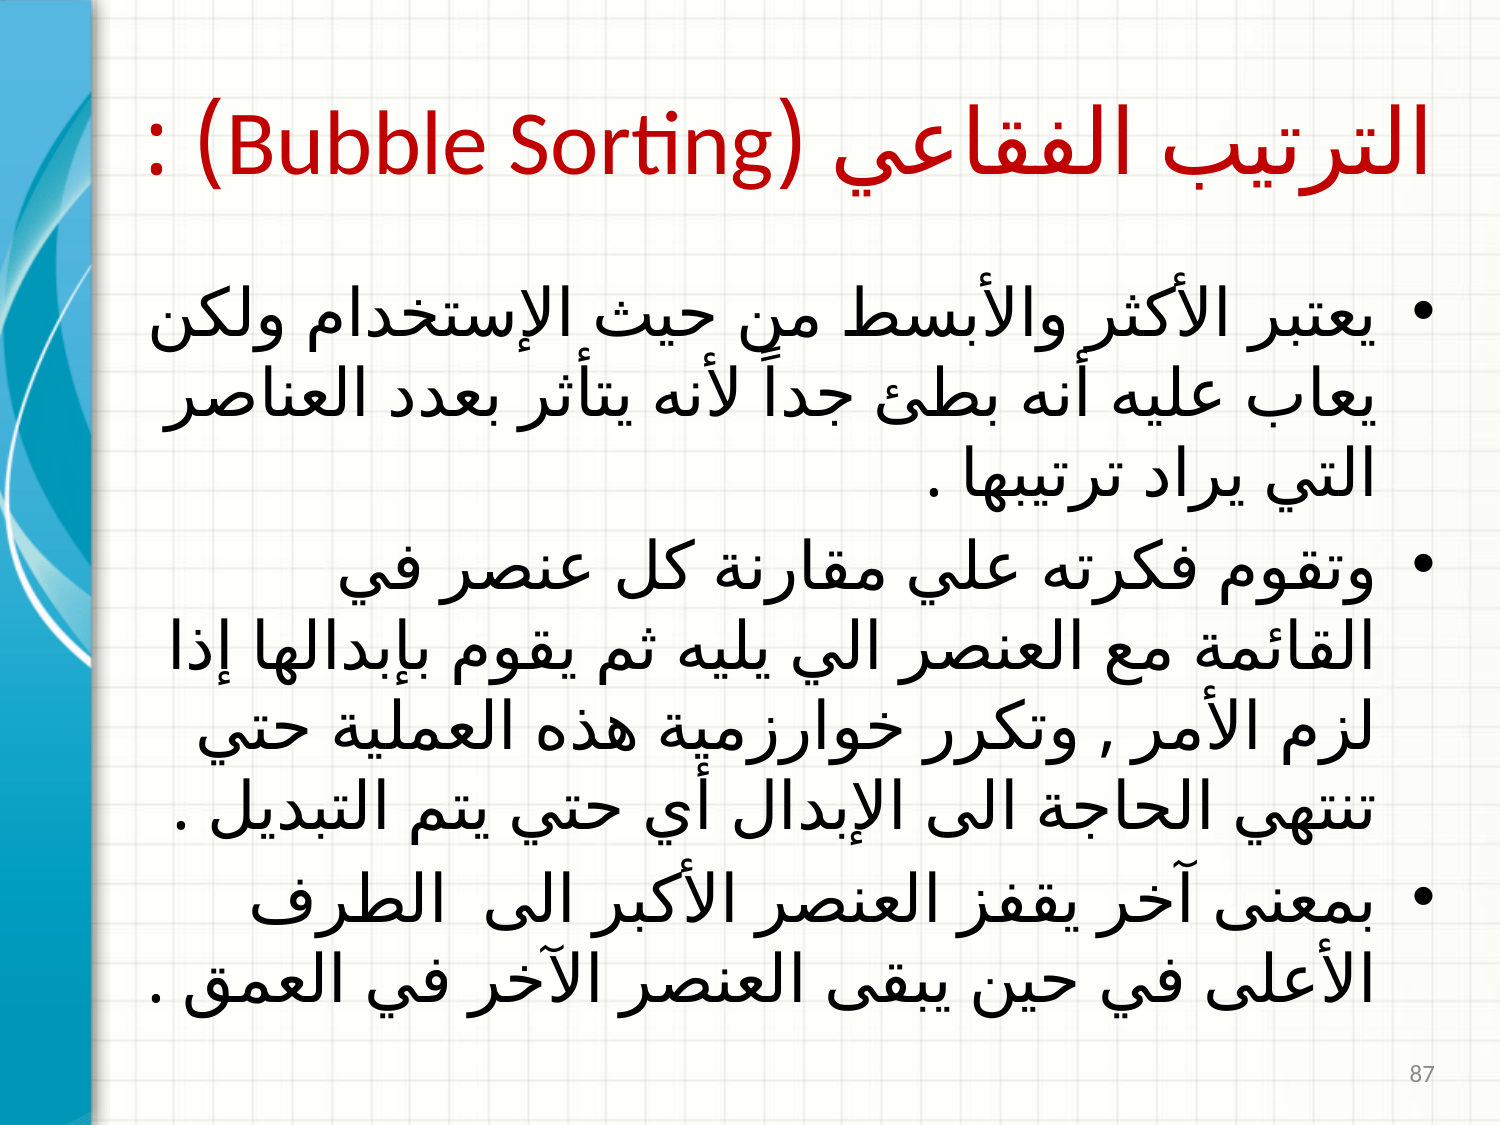

# الترتيب الفقاعي (Bubble Sorting) :
يعتبر الأكثر والأبسط من حيث الإستخدام ولكن يعاب عليه أنه بطئ جداً لأنه يتأثر بعدد العناصر التي يراد ترتيبها .
وتقوم فكرته علي مقارنة كل عنصر في القائمة مع العنصر الي يليه ثم يقوم بإبدالها إذا لزم الأمر , وتكرر خوارزمية هذه العملية حتي تنتهي الحاجة الى الإبدال أي حتي يتم التبديل .
بمعنى آخر يقفز العنصر الأكبر الى  الطرف الأعلى في حين يبقى العنصر الآخر في العمق .
87